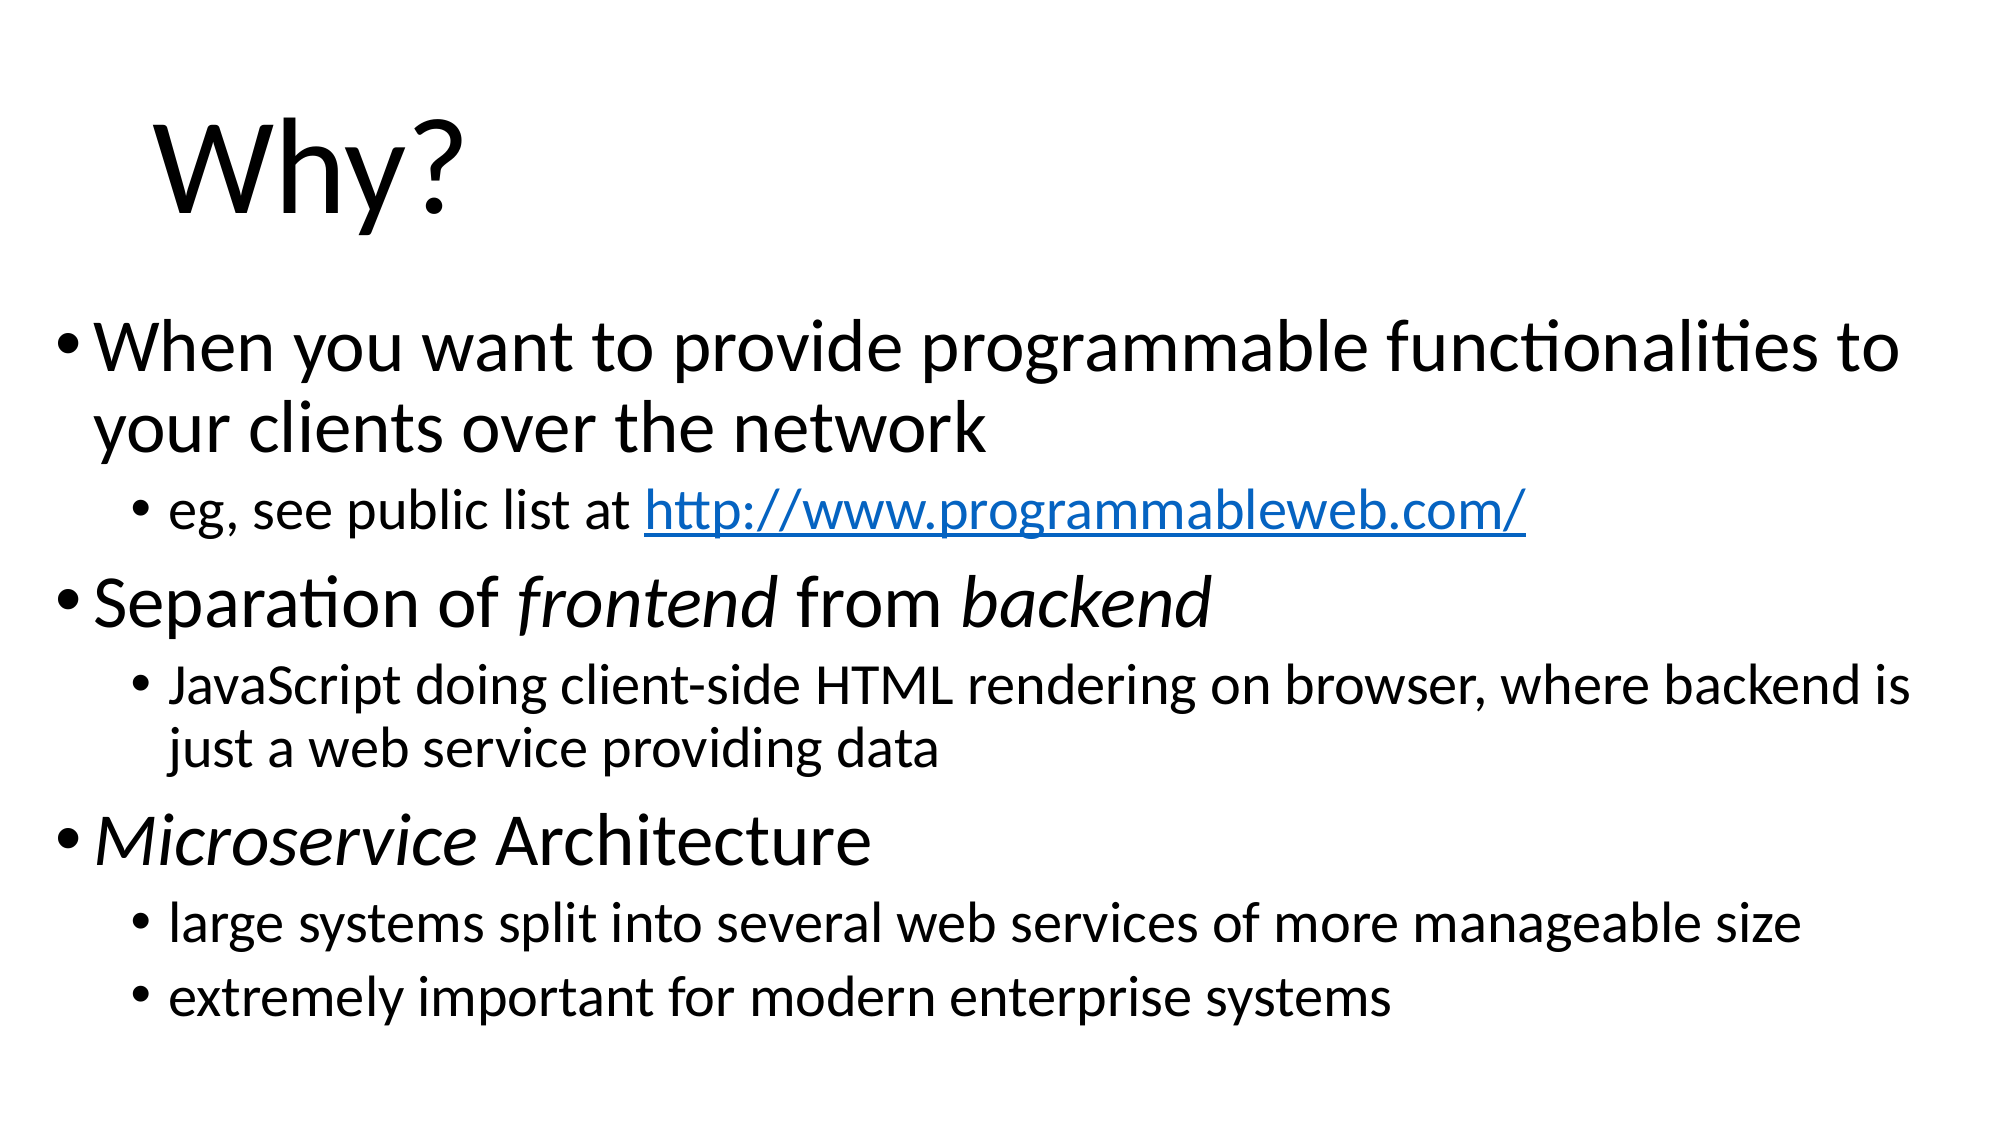

# Why?
When you want to provide programmable functionalities to your clients over the network
eg, see public list at http://www.programmableweb.com/
Separation of frontend from backend
JavaScript doing client-side HTML rendering on browser, where backend is just a web service providing data
Microservice Architecture
large systems split into several web services of more manageable size
extremely important for modern enterprise systems